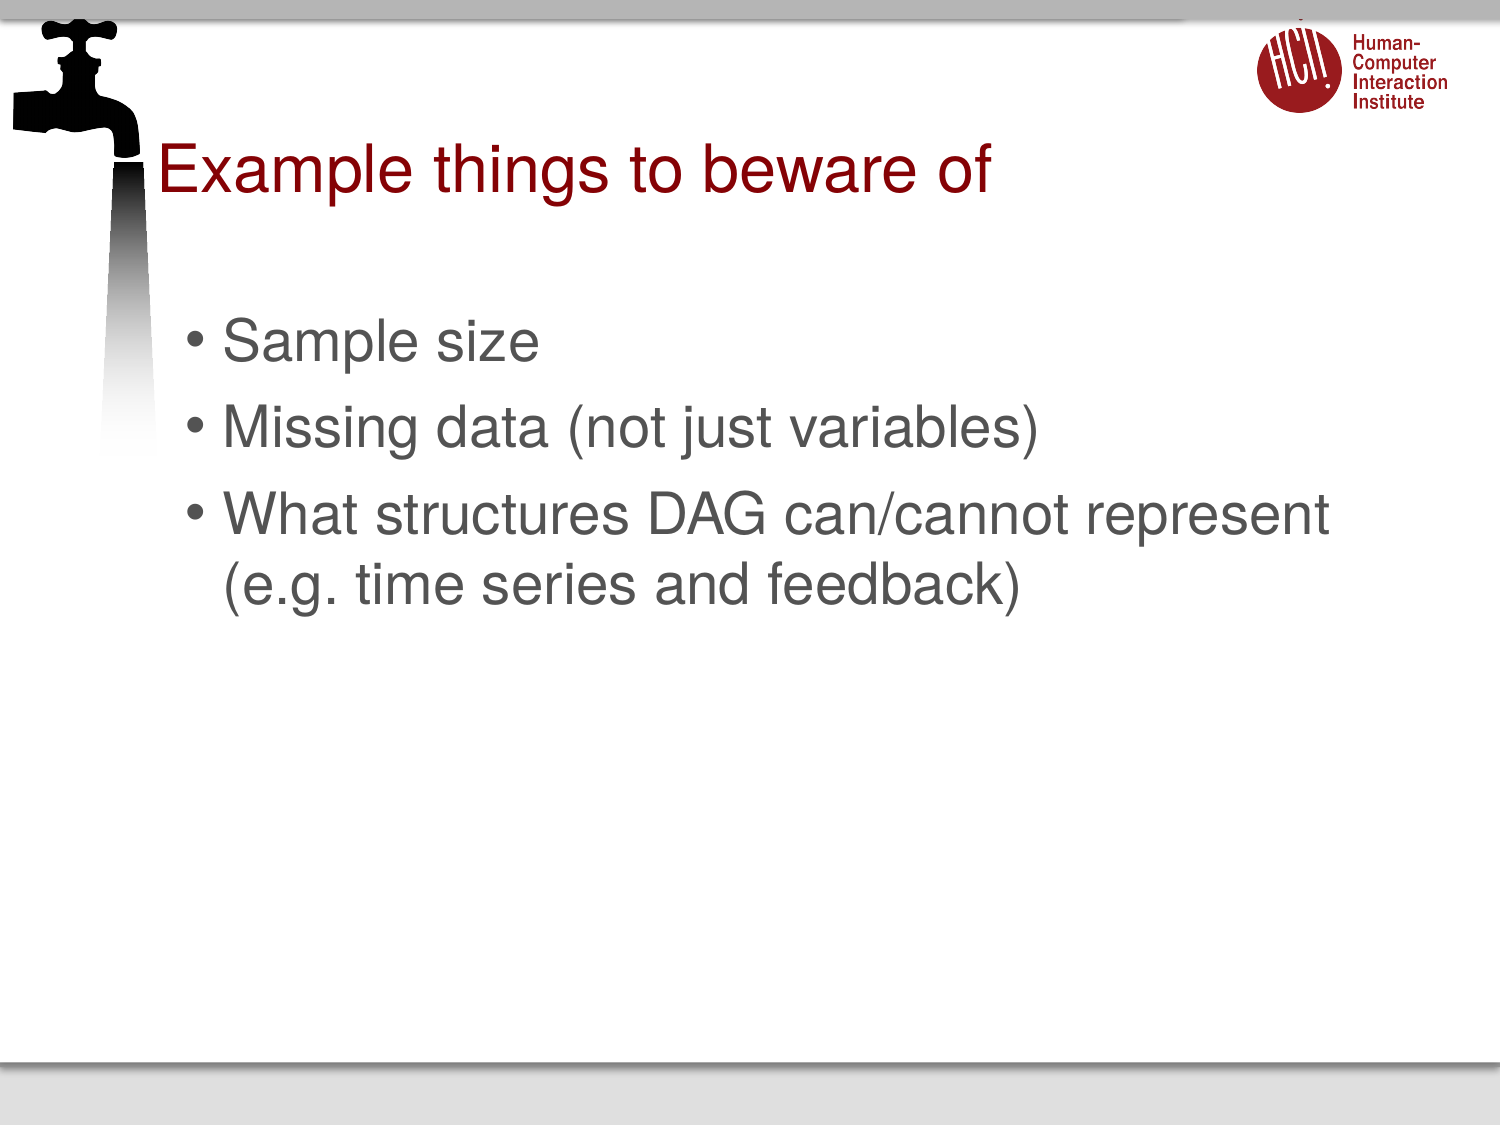

# Example things to beware of
Sample size
Missing data (not just variables)
What structures DAG can/cannot represent (e.g. time series and feedback)